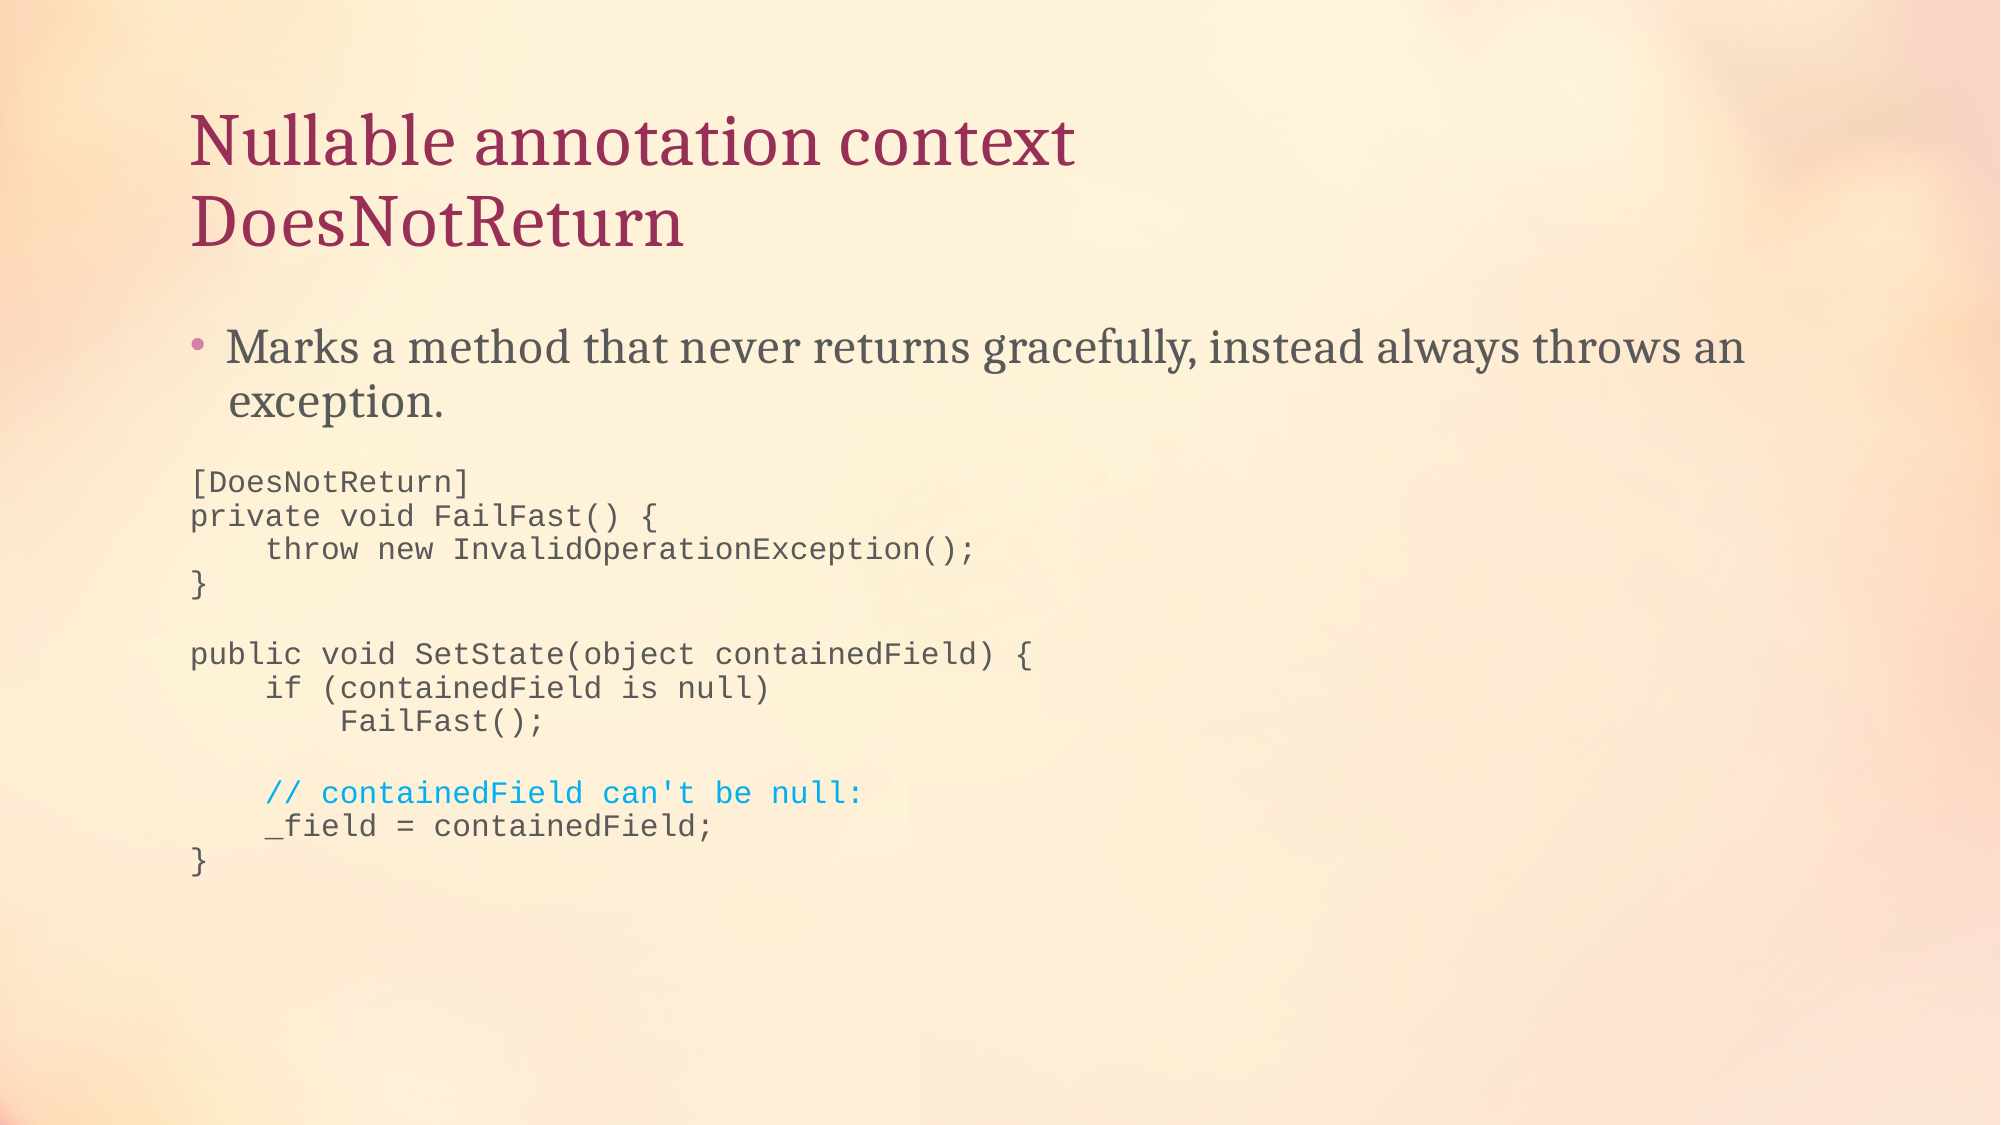

# Nullable annotation context DoesNotReturn
Marks a method that never returns gracefully, instead always throws an exception.
[DoesNotReturn]
private void FailFast() {
    throw new InvalidOperationException();
}
public void SetState(object containedField) {
    if (containedField is null)
        FailFast();
    // containedField can't be null:
    _field = containedField;
}